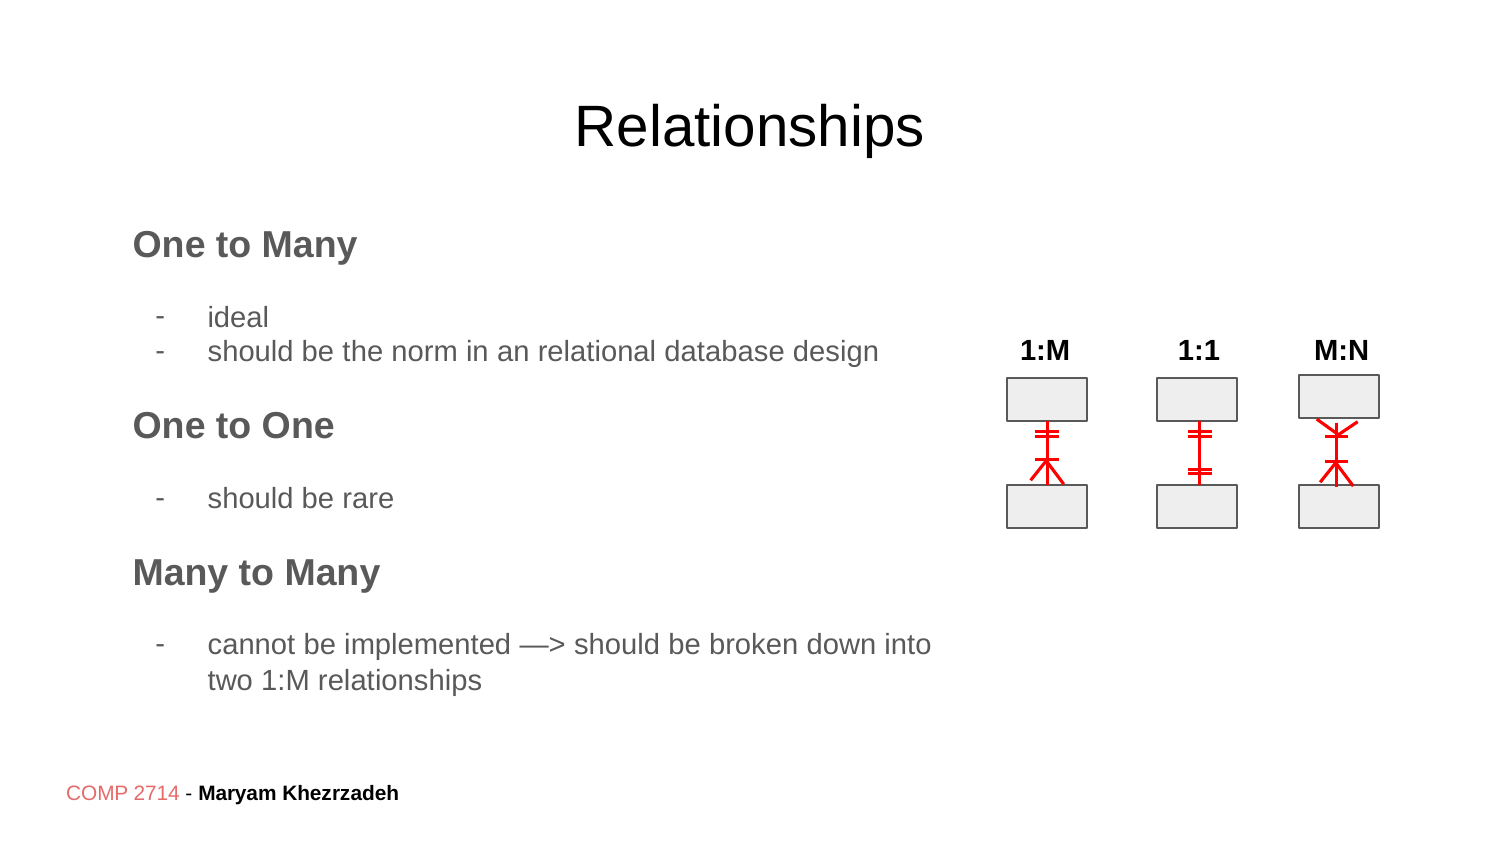

# Relationships
One to Many
ideal
should be the norm in an relational database design
One to One
should be rare
Many to Many
cannot be implemented —> should be broken down into two 1:M relationships

M:N
1:1
1:M